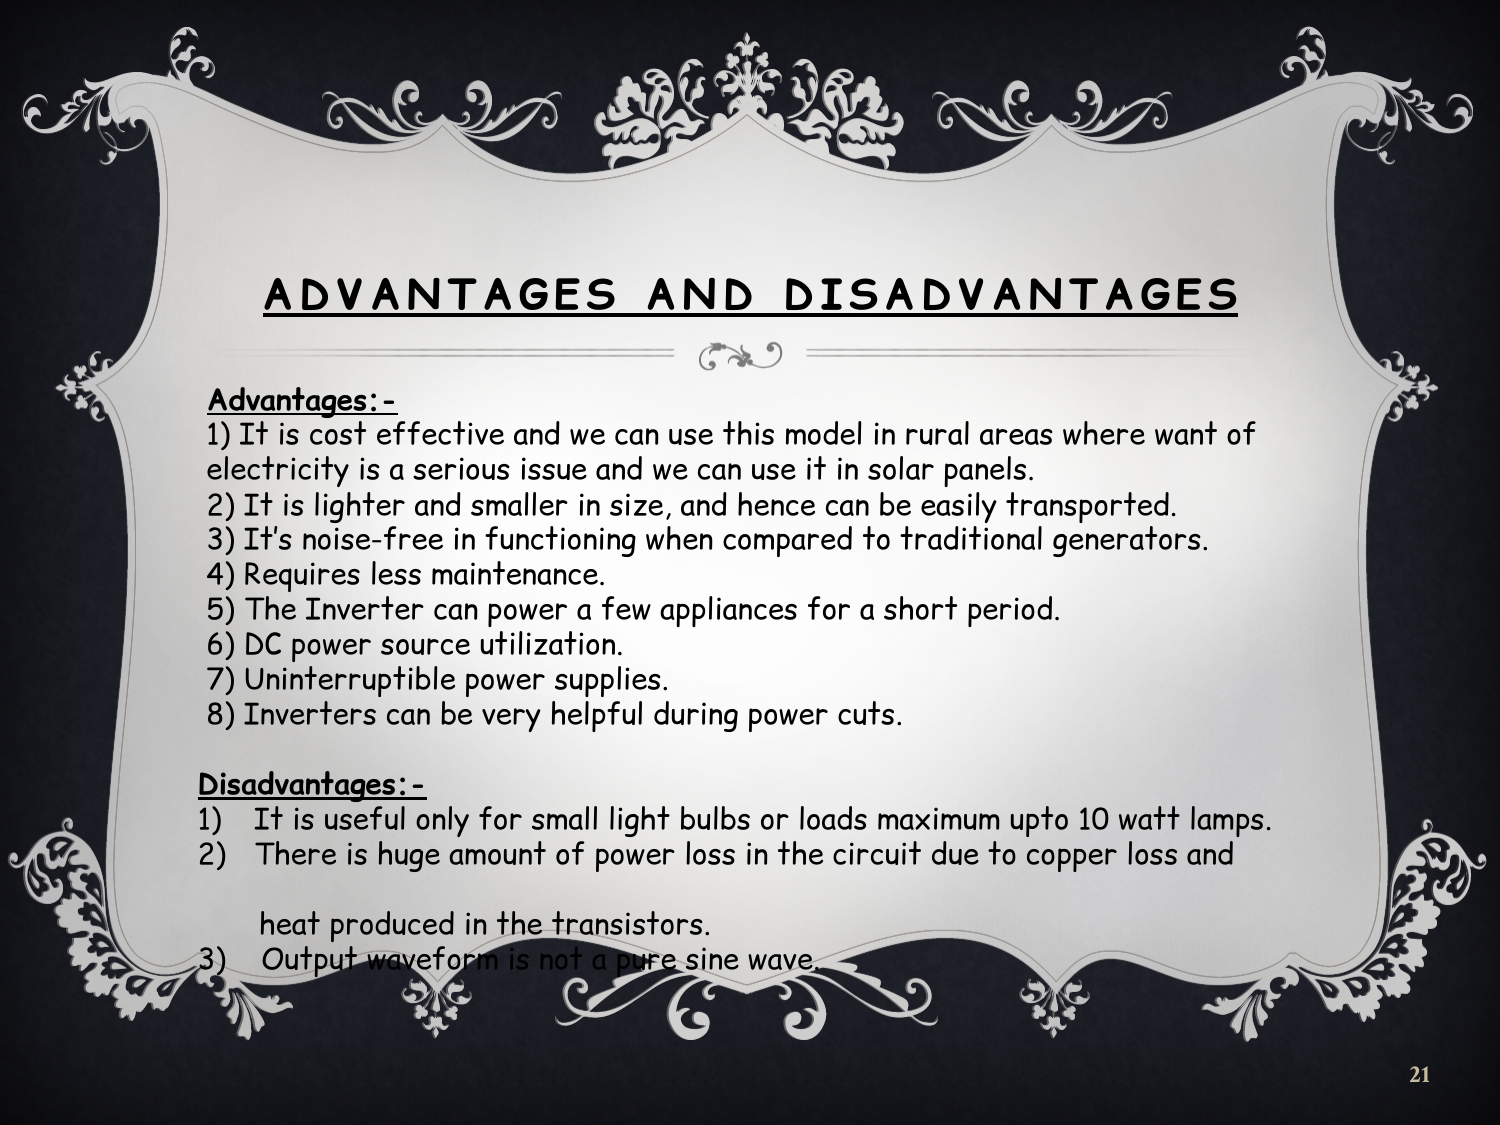

# Advantages and disadvantages
 Advantages:-
 1) It is cost effective and we can use this model in rural areas where want of           electricity is a serious issue and we can use it in solar panels.
 2) It is lighter and smaller in size, and hence can be easily transported.
 3) It’s noise-free in functioning when compared to traditional generators.
 4) Requires less maintenance.
 5) The Inverter can power a few appliances for a short period.
 6) DC power source utilization.
 7) Uninterruptible power supplies.
 8) Inverters can be very helpful during power cuts.

Disadvantages:-
It is useful only for small light bulbs or loads maximum upto 10 watt lamps.
There is huge amount of power loss in the circuit due to copper loss and
       heat produced in the transistors.
3)    Output waveform is not a pure sine wave.

21